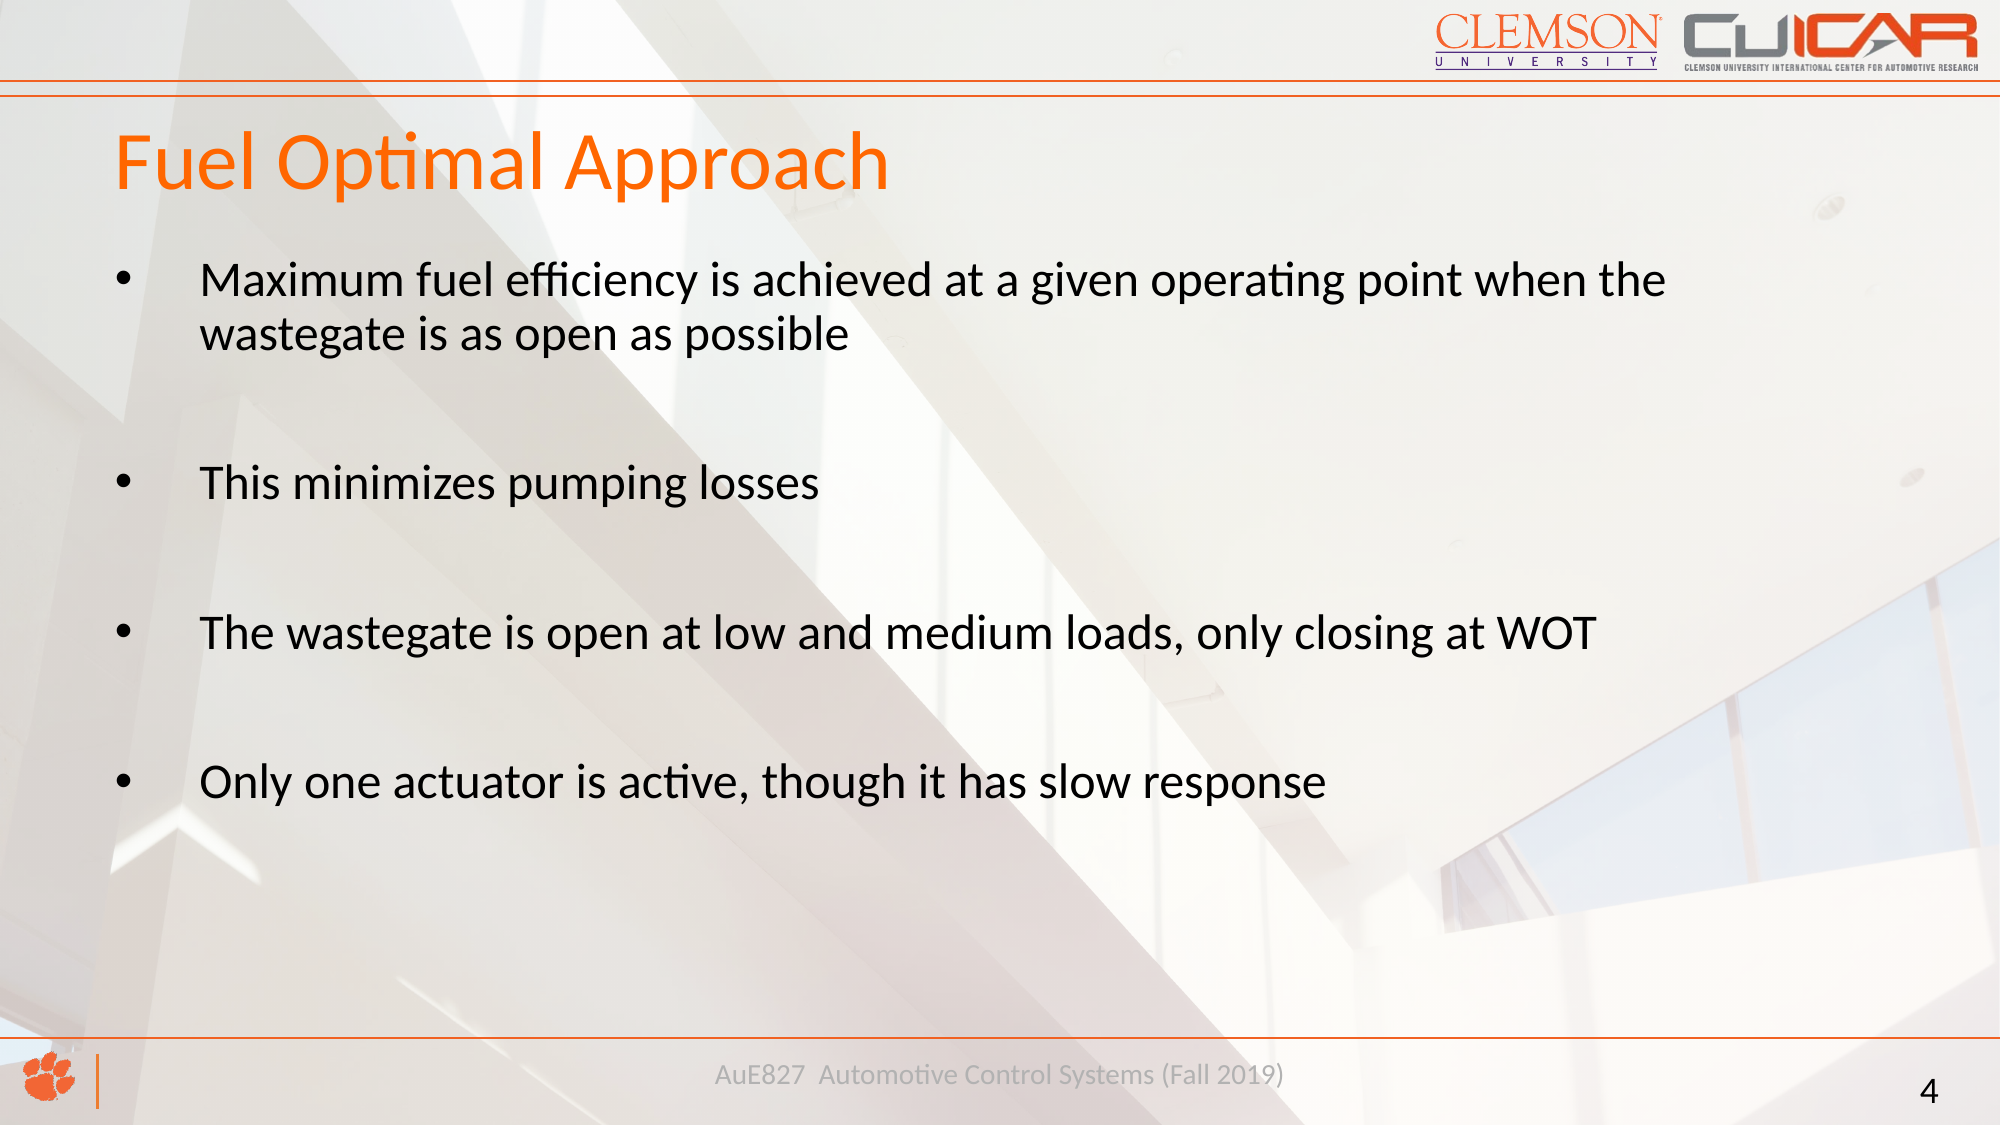

# Fuel Optimal Approach
Maximum fuel efficiency is achieved at a given operating point when the wastegate is as open as possible

This minimizes pumping losses

The wastegate is open at low and medium loads, only closing at WOT

Only one actuator is active, though it has slow response
AuE827  Automotive Control Systems (Fall 2019)
4